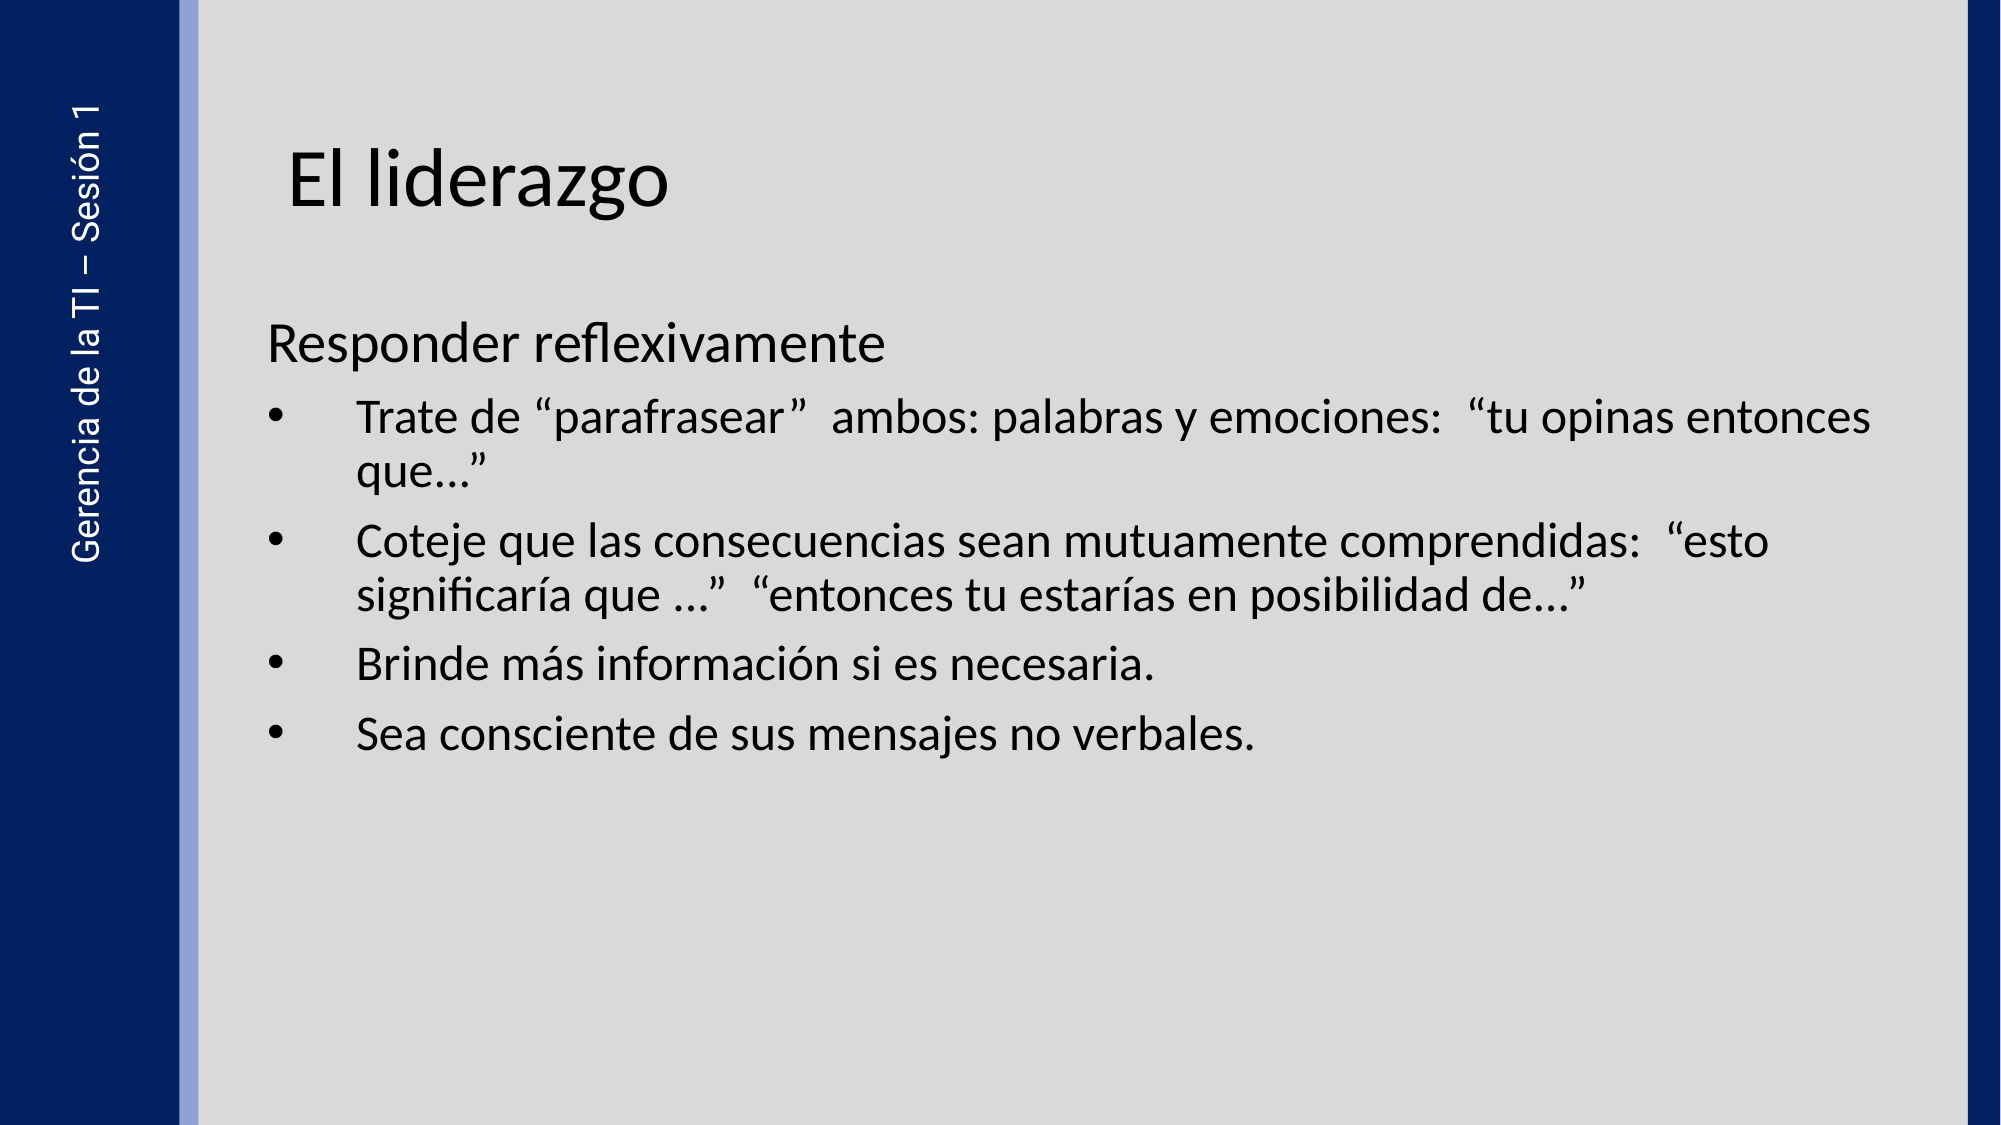

El liderazgo
Responder reflexivamente
Trate de “parafrasear”  ambos: palabras y emociones:  “tu opinas entonces que...”
Coteje que las consecuencias sean mutuamente comprendidas:  “esto significaría que ...”  “entonces tu estarías en posibilidad de...”
Brinde más información si es necesaria.
Sea consciente de sus mensajes no verbales.
Gerencia de la TI – Sesión 1